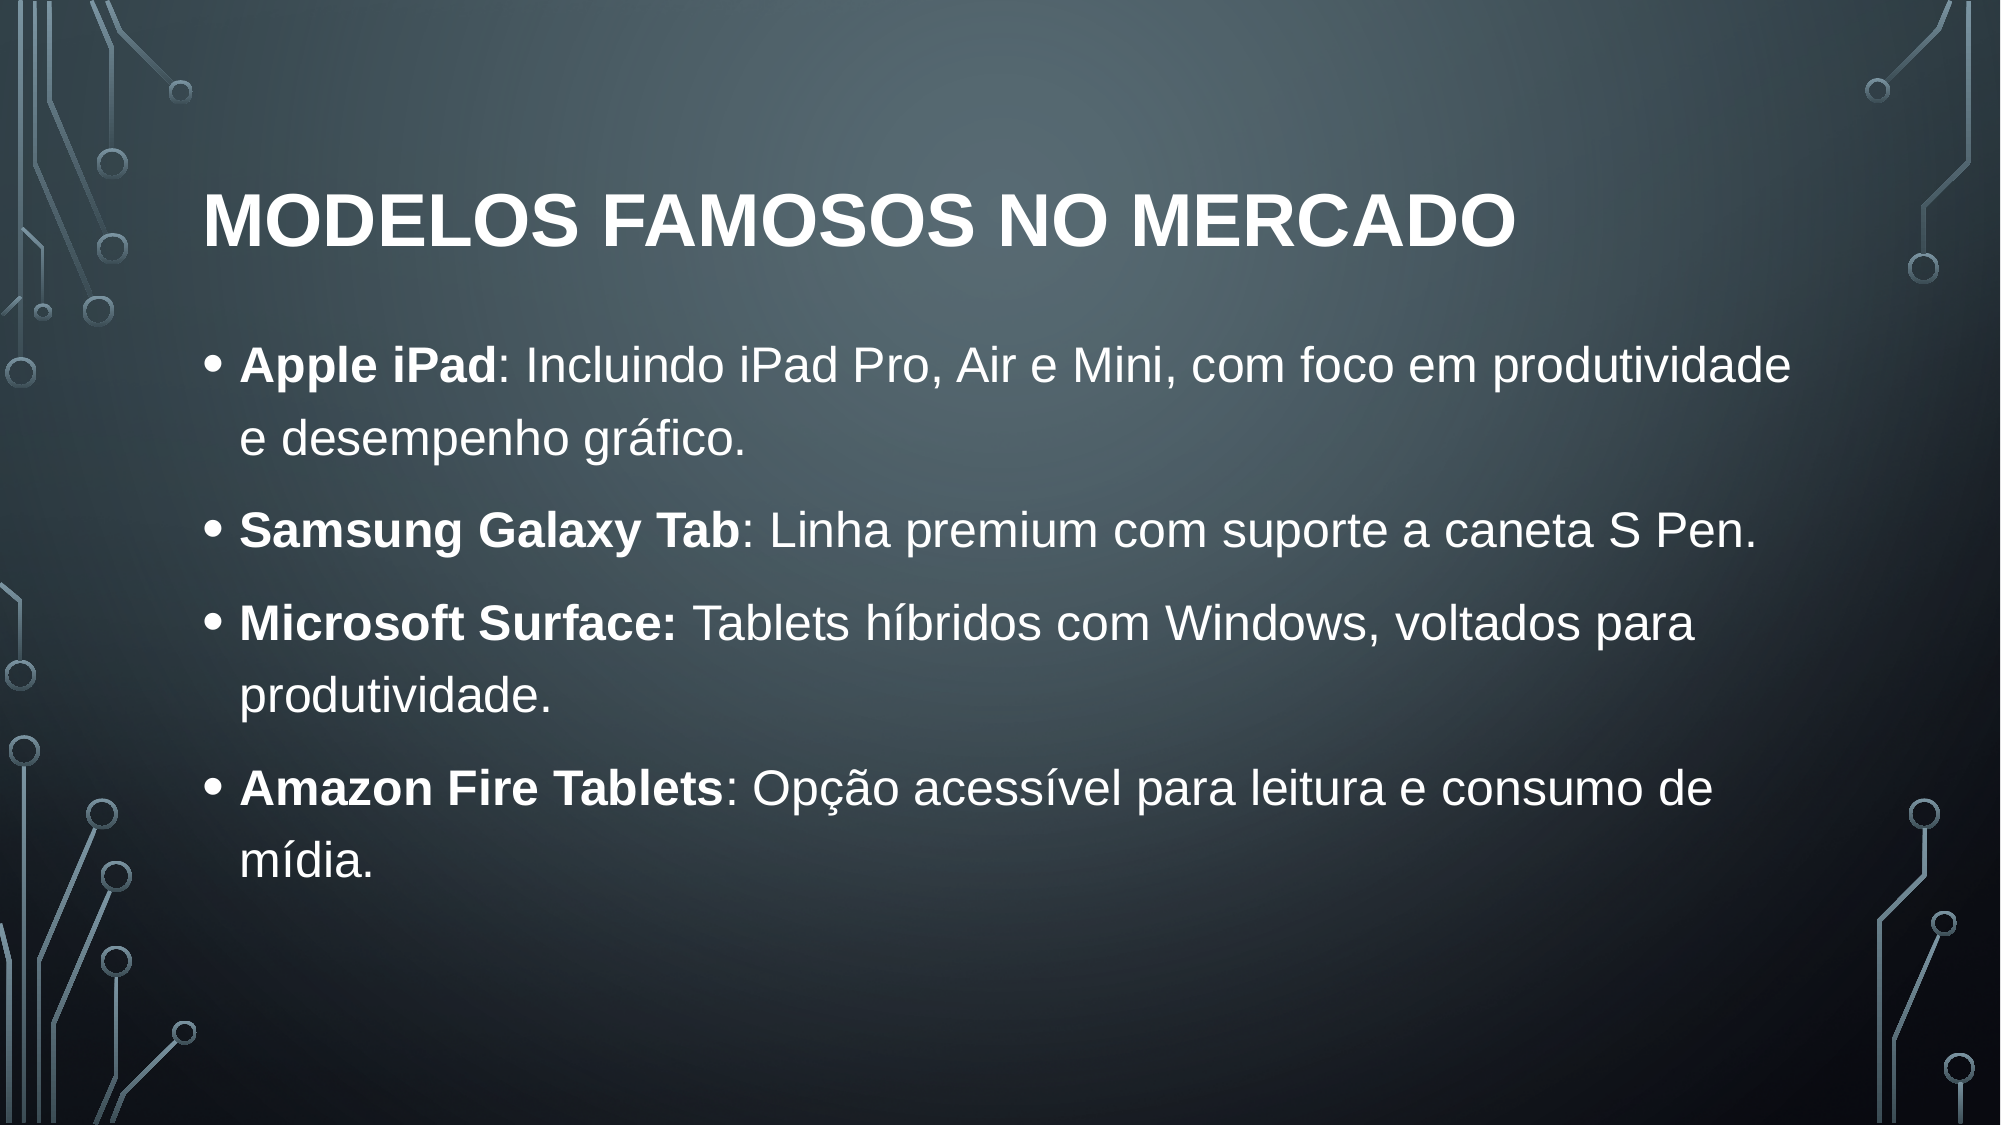

# Modelos famosos no mercado
Apple iPad: Incluindo iPad Pro, Air e Mini, com foco em produtividade e desempenho gráfico.
Samsung Galaxy Tab: Linha premium com suporte a caneta S Pen.
Microsoft Surface: Tablets híbridos com Windows, voltados para produtividade.
Amazon Fire Tablets: Opção acessível para leitura e consumo de mídia.